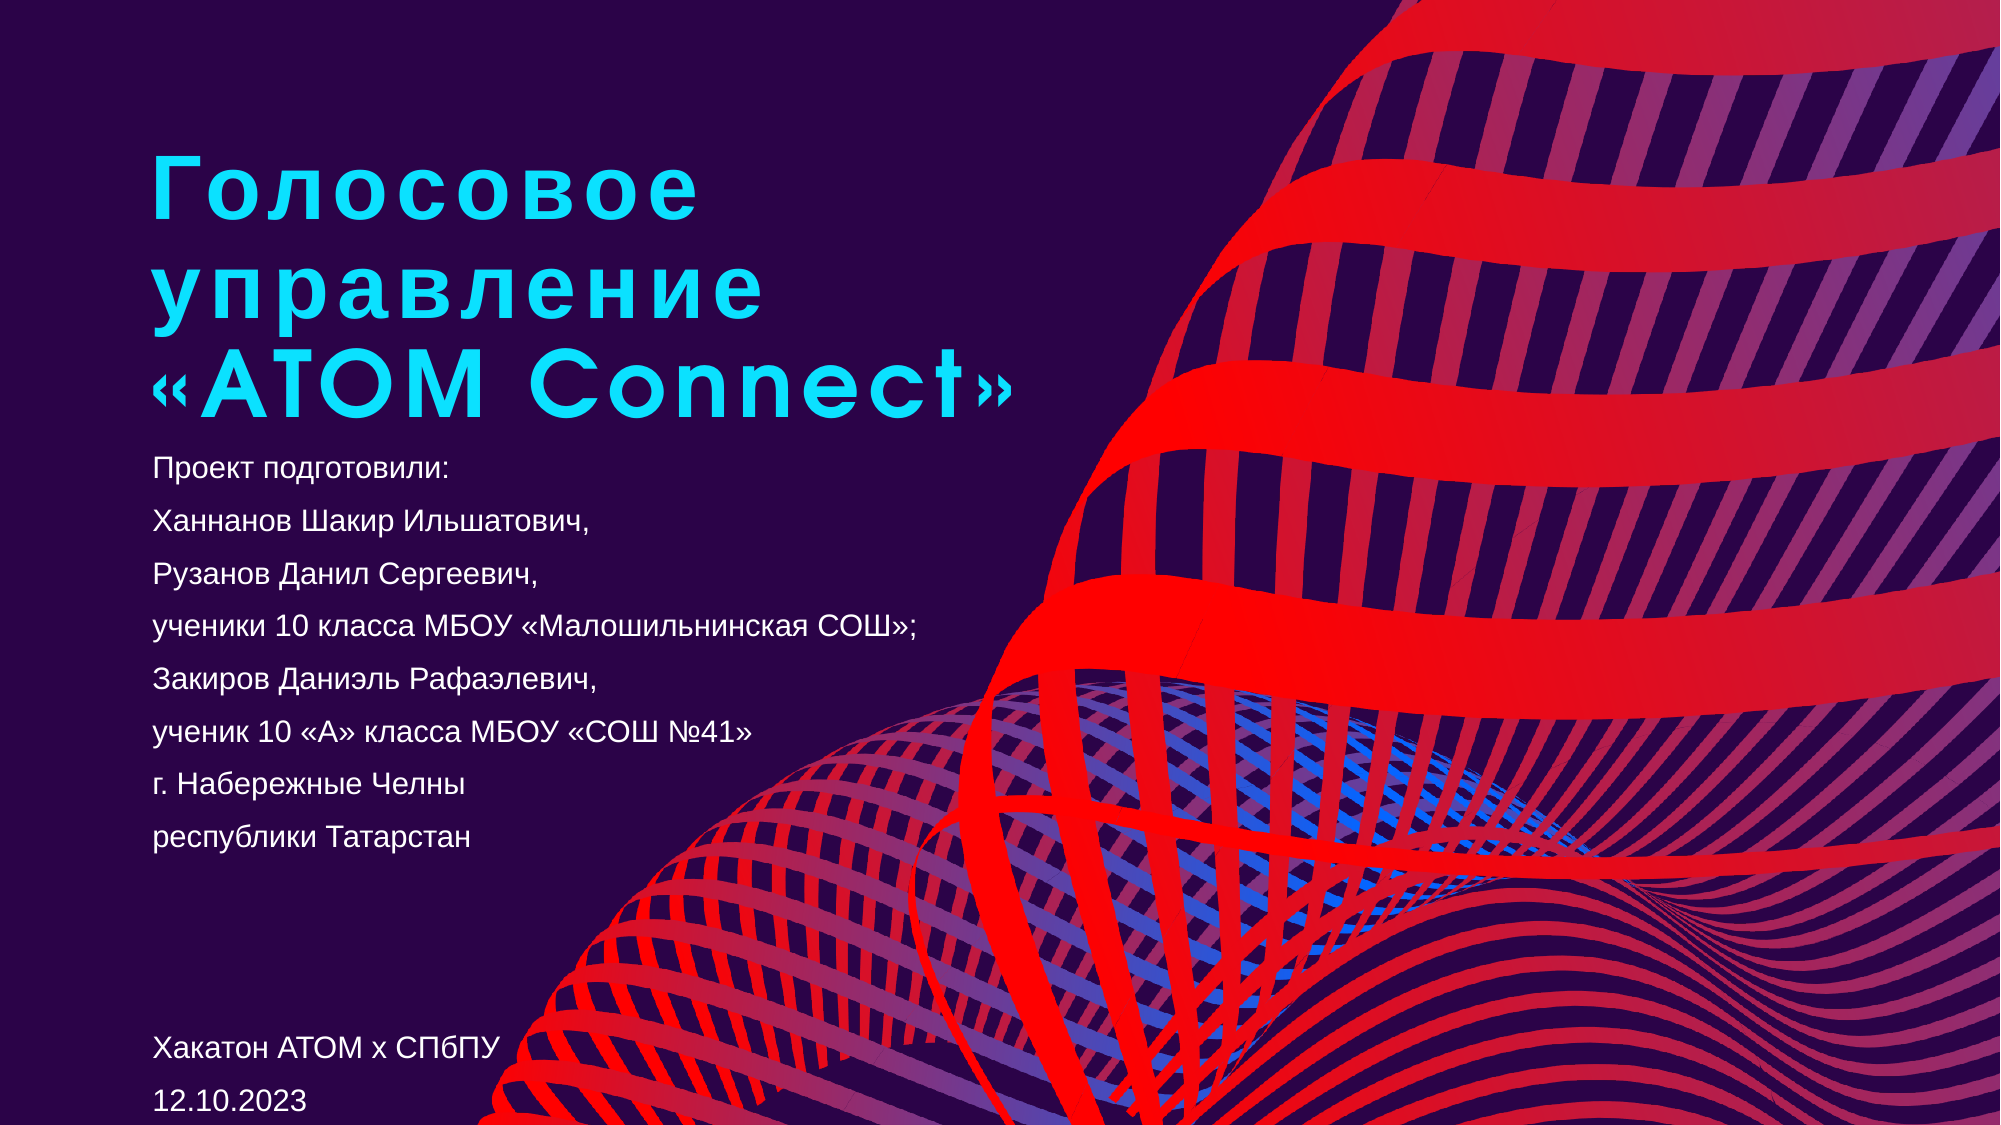

# Голосовое управление «ATOM Connect»
Проект подготовили:
Ханнанов Шакир Ильшатович,
Рузанов Данил Сергеевич,
ученики 10 класса МБОУ «Малошильнинская СОШ»;
Закиров Даниэль Рафаэлевич,
ученик 10 «А» класса МБОУ «СОШ №41»
г. Набережные Челны
республики Татарстан

Хакатон АТОМ х СПбПУ
12.10.2023